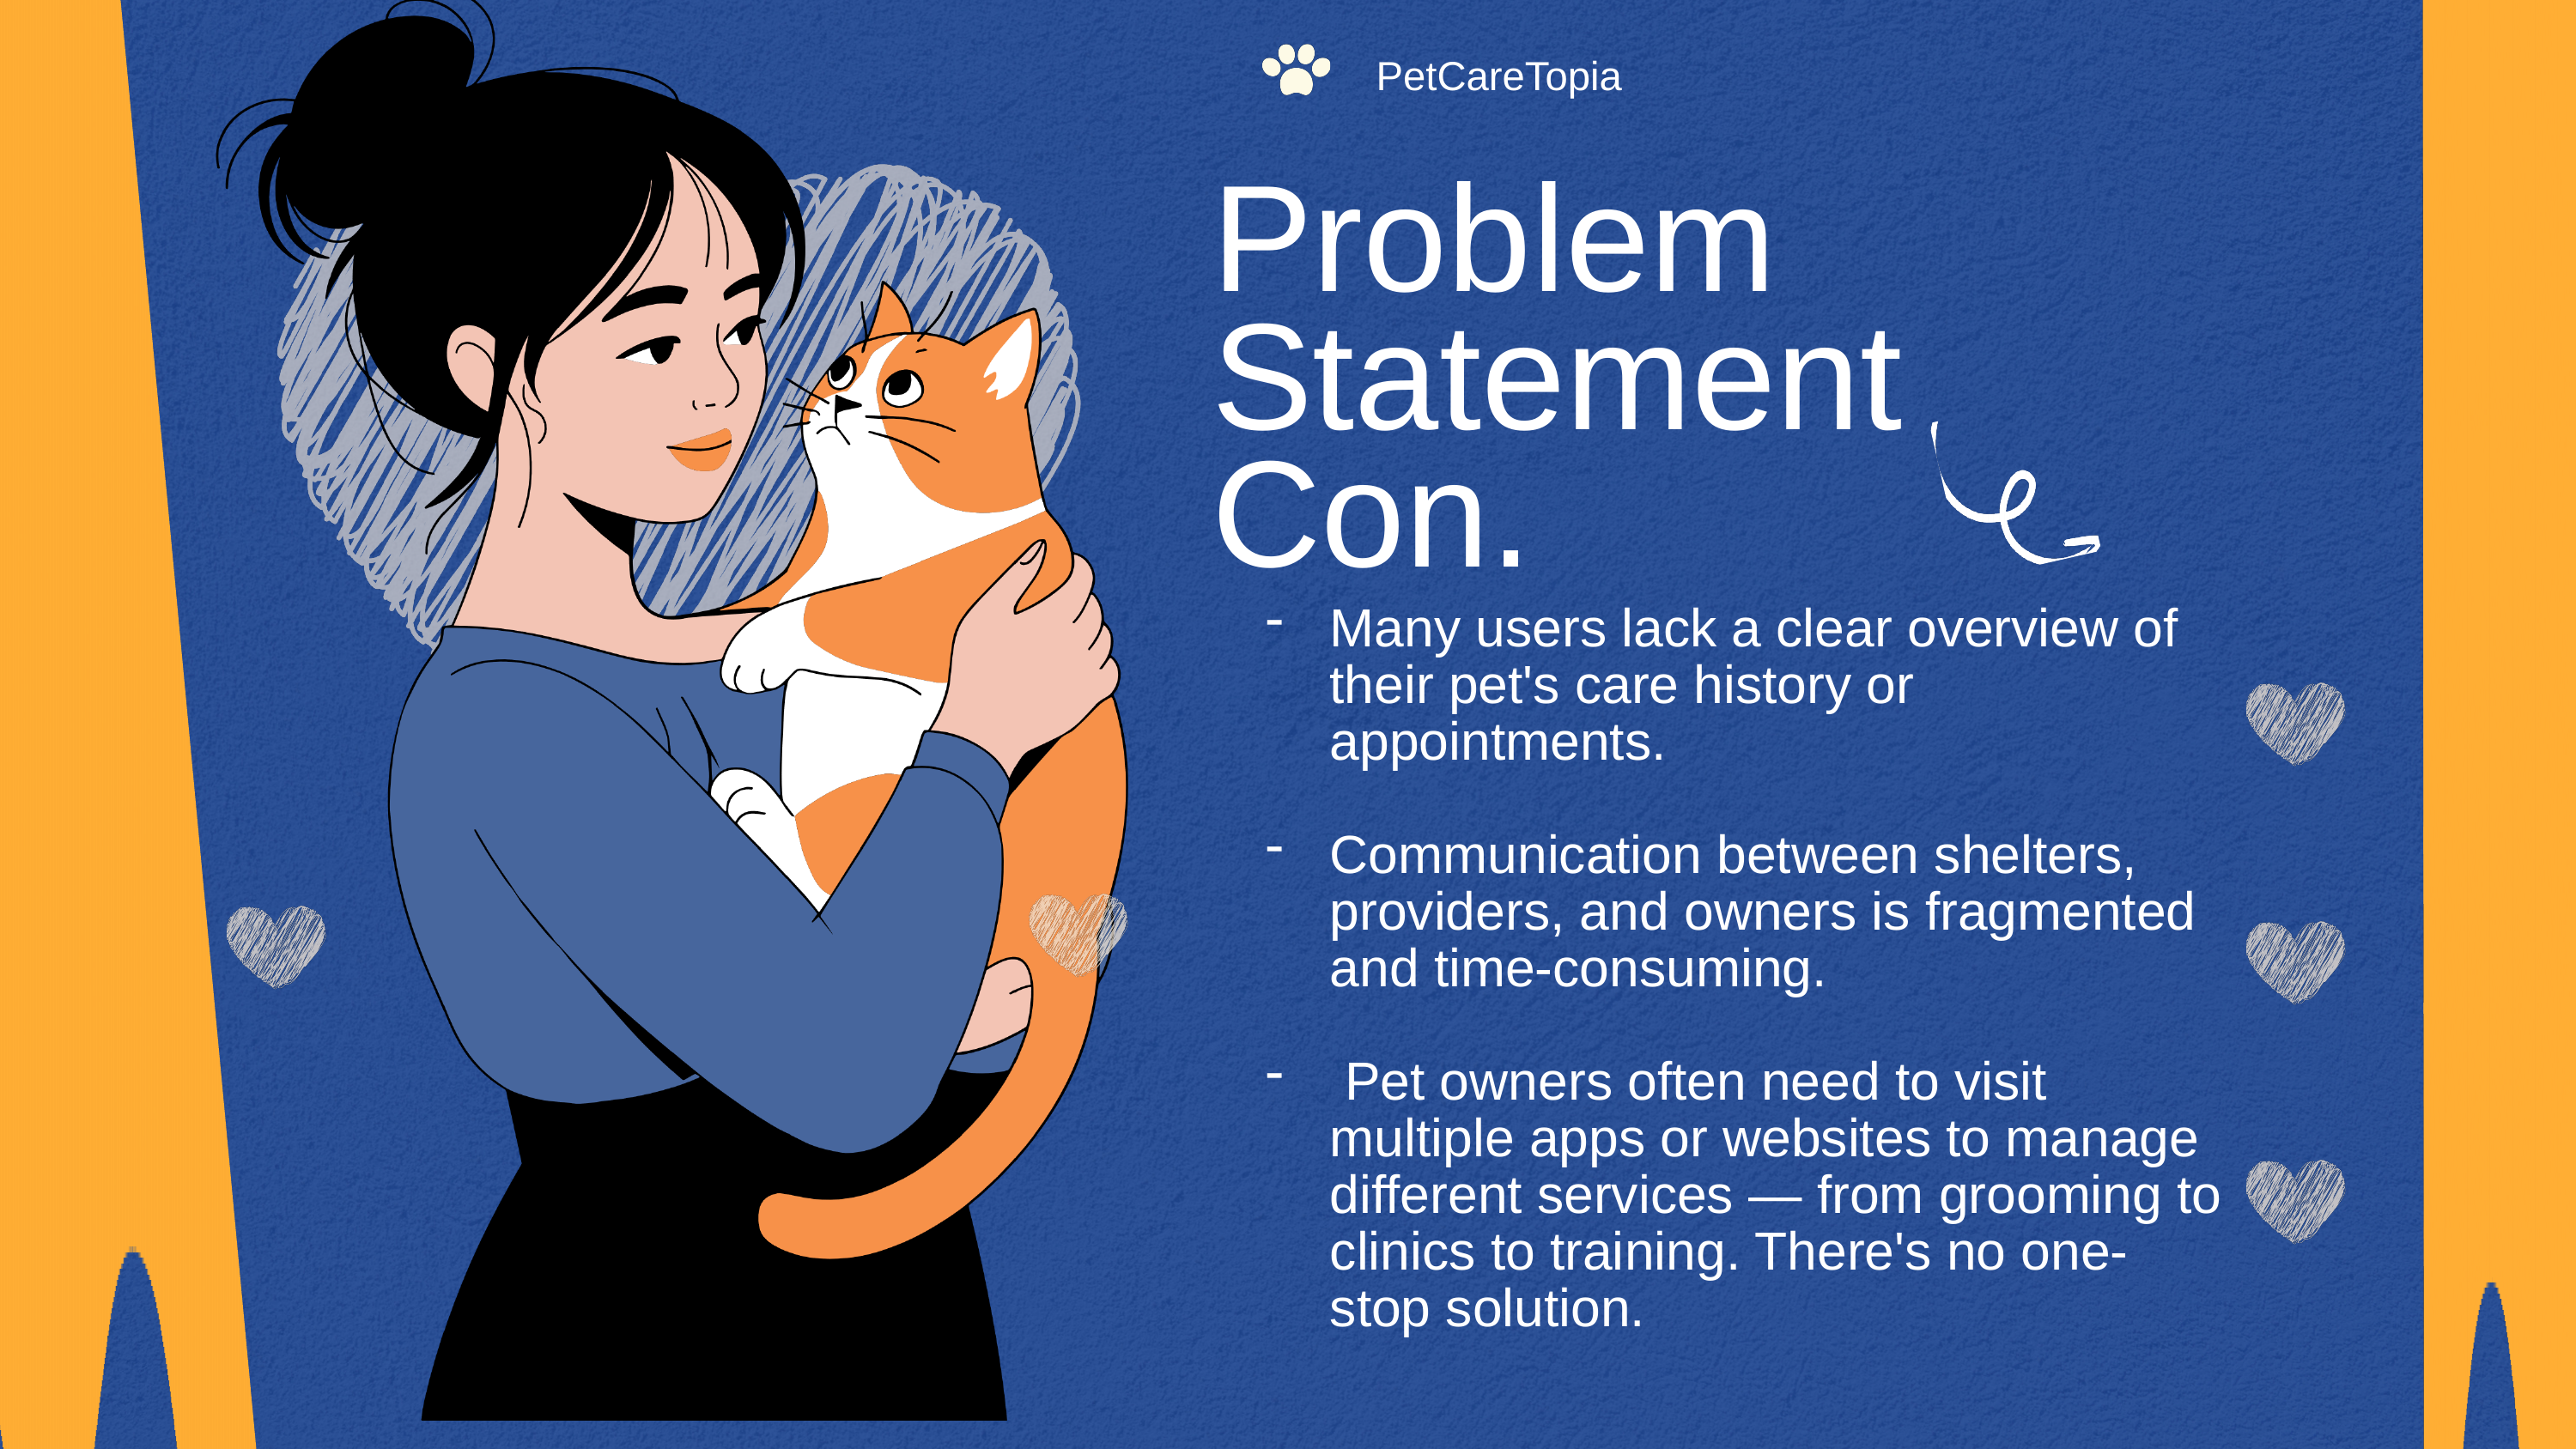

Many users lack a clear overview of their pet's care history or appointments.

PetCareTopia

Problem Statement
Con.

Many users lack a clear overview of their pet's care history or appointments.

Communication between shelters, providers, and owners is fragmented and time-consuming.

 Pet owners often need to visit multiple apps or websites to manage different services — from grooming to clinics to training. There's no one-stop solution.